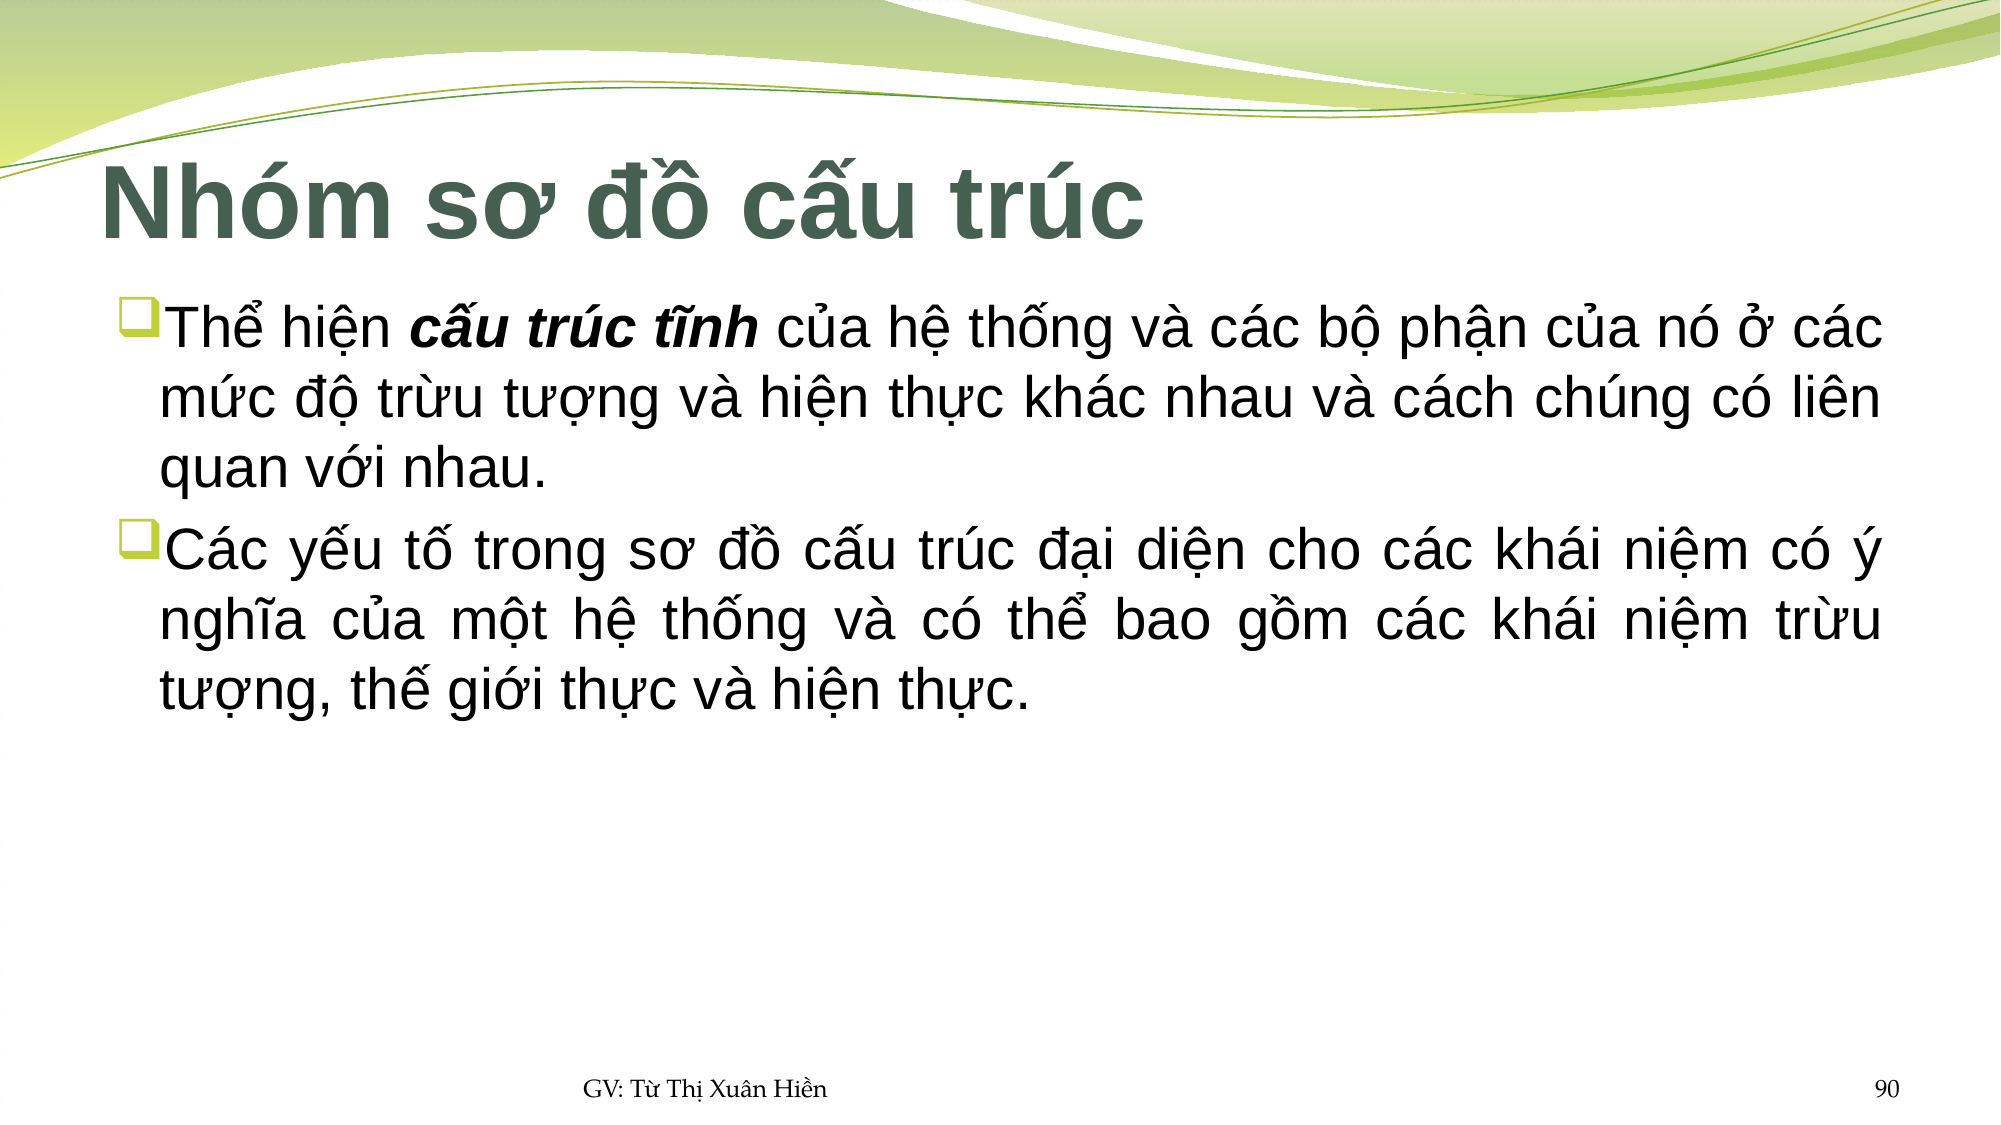

# Nhóm sơ đồ cấu trúc
Thể hiện cấu trúc tĩnh của hệ thống và các bộ phận của nó ở các mức độ trừu tượng và hiện thực khác nhau và cách chúng có liên quan với nhau.
Các yếu tố trong sơ đồ cấu trúc đại diện cho các khái niệm có ý nghĩa của một hệ thống và có thể bao gồm các khái niệm trừu tượng, thế giới thực và hiện thực.

GV: Từ Thị Xuân Hiền
90